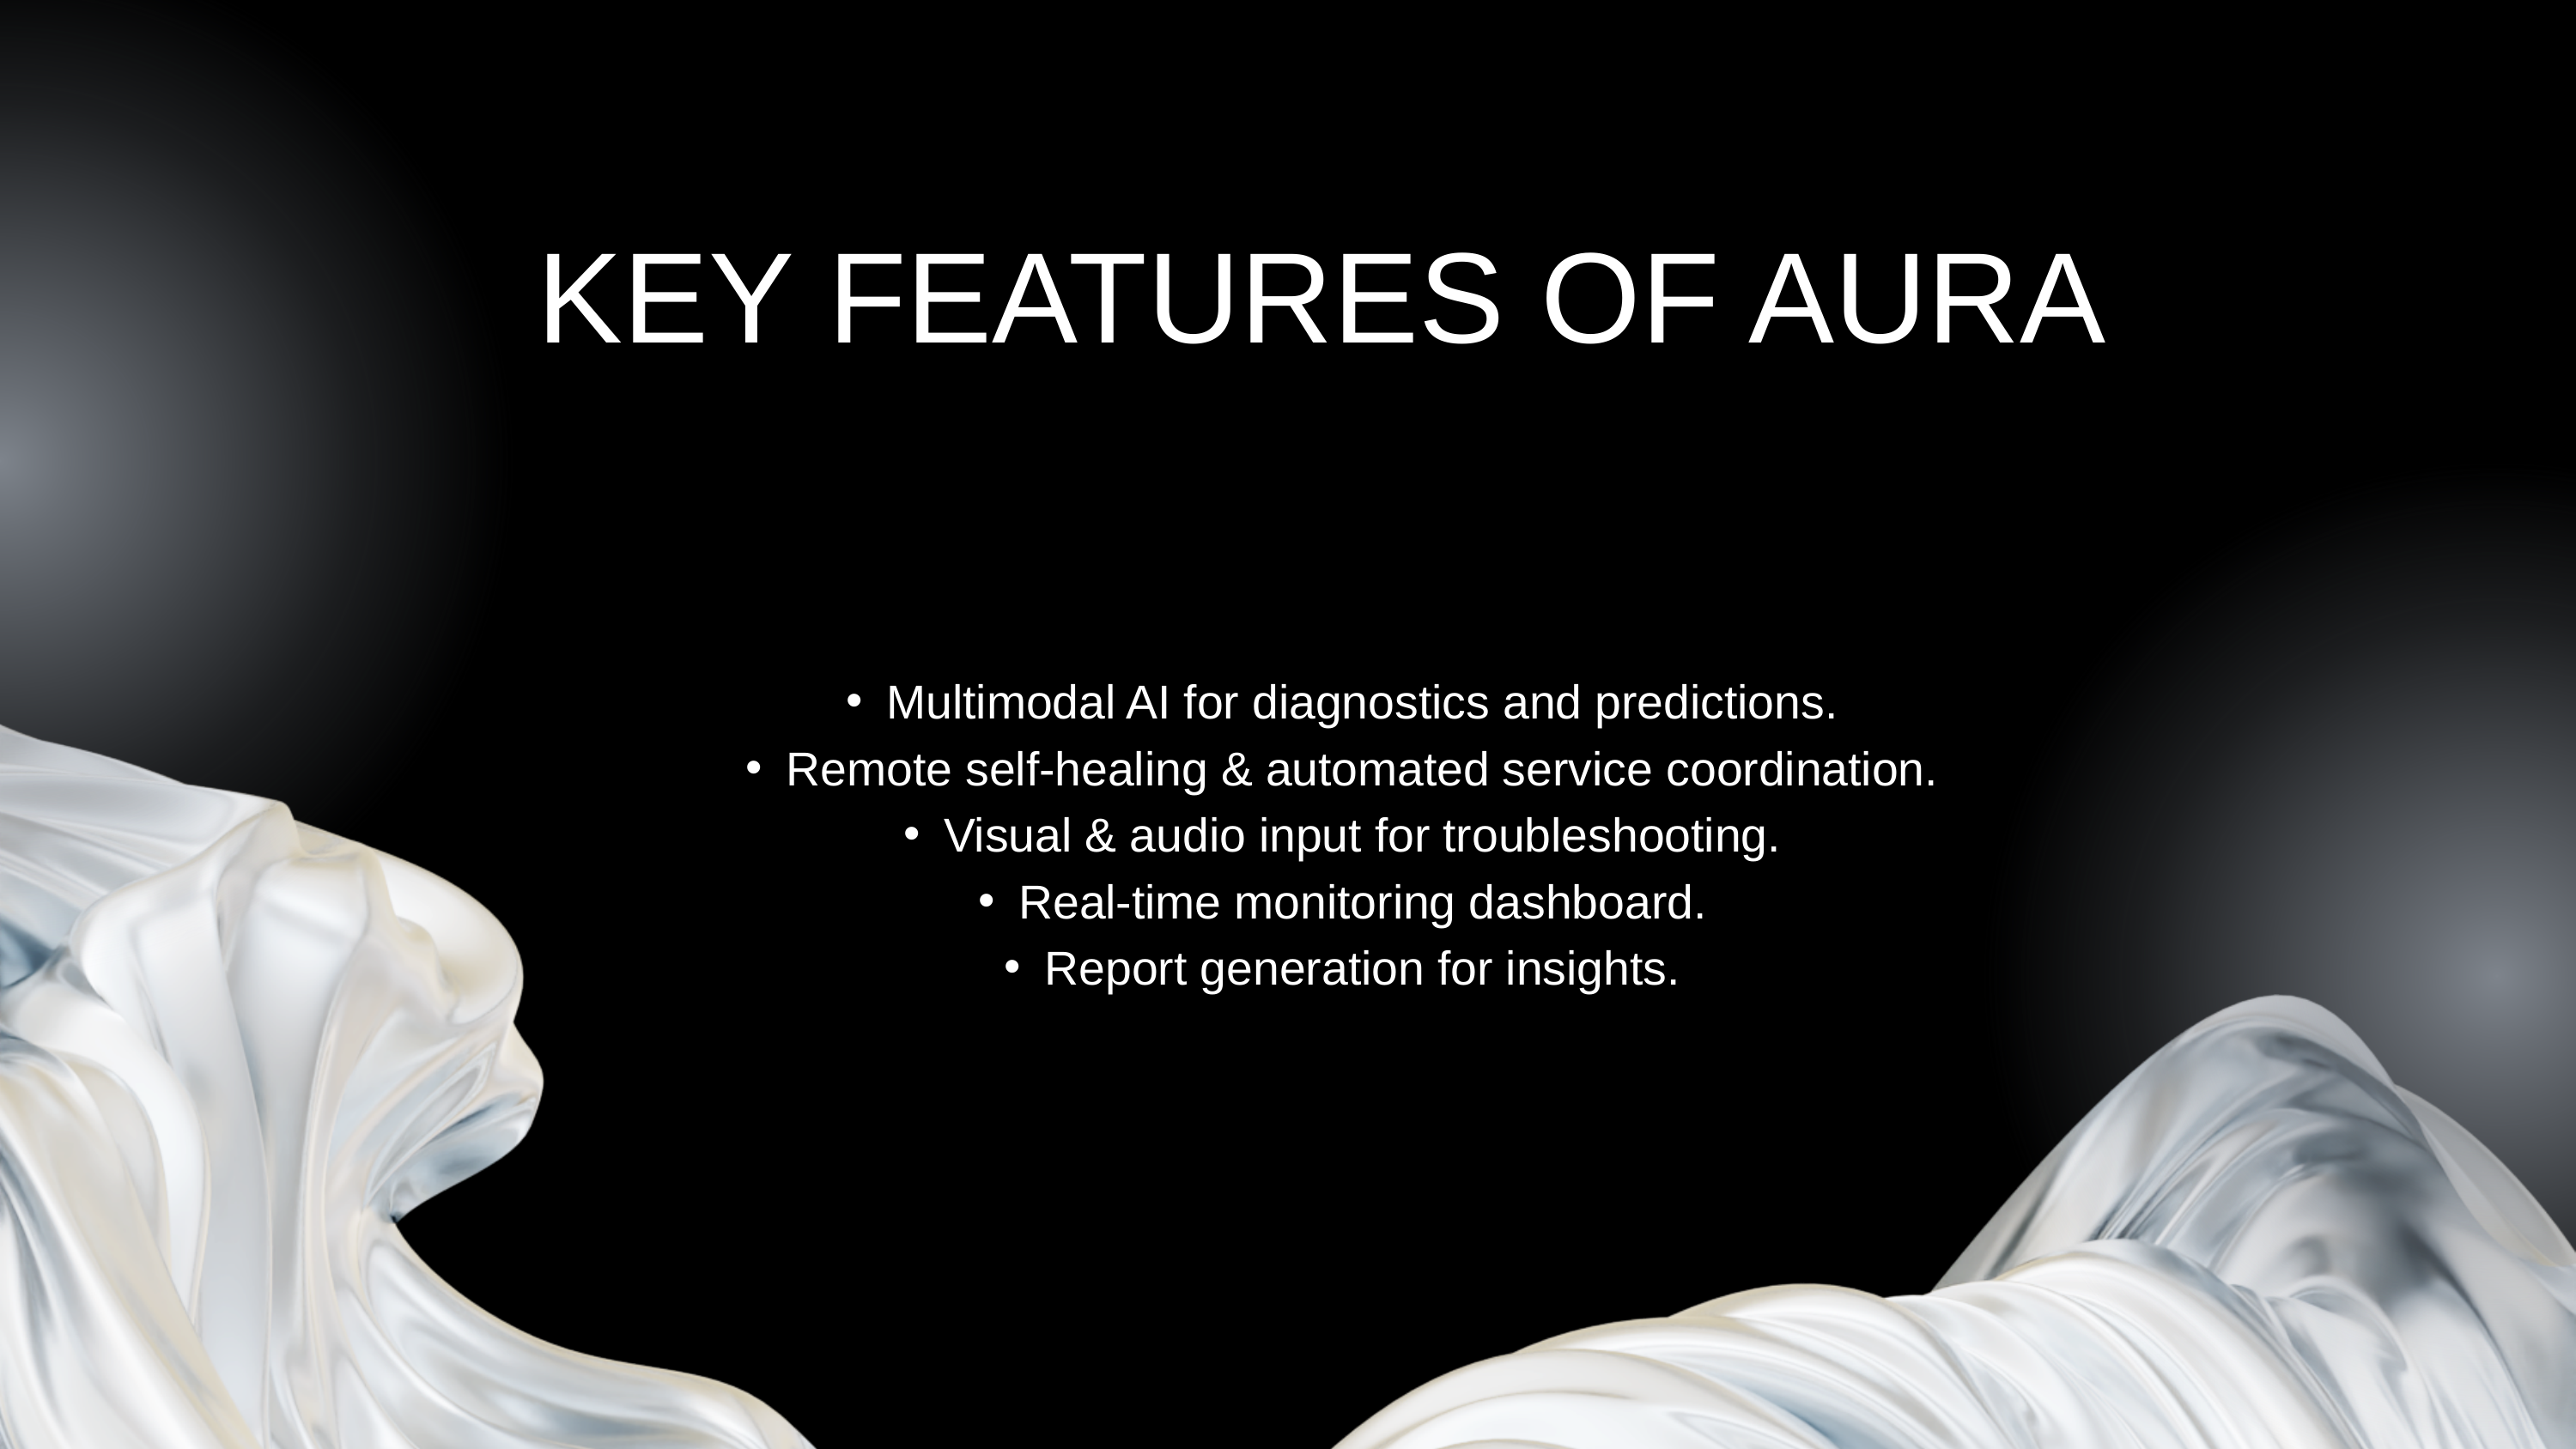

KEY FEATURES OF AURA

Multimodal AI for diagnostics and predictions.
Remote self-healing & automated service coordination.
Visual & audio input for troubleshooting.
Real-time monitoring dashboard.
Report generation for insights.